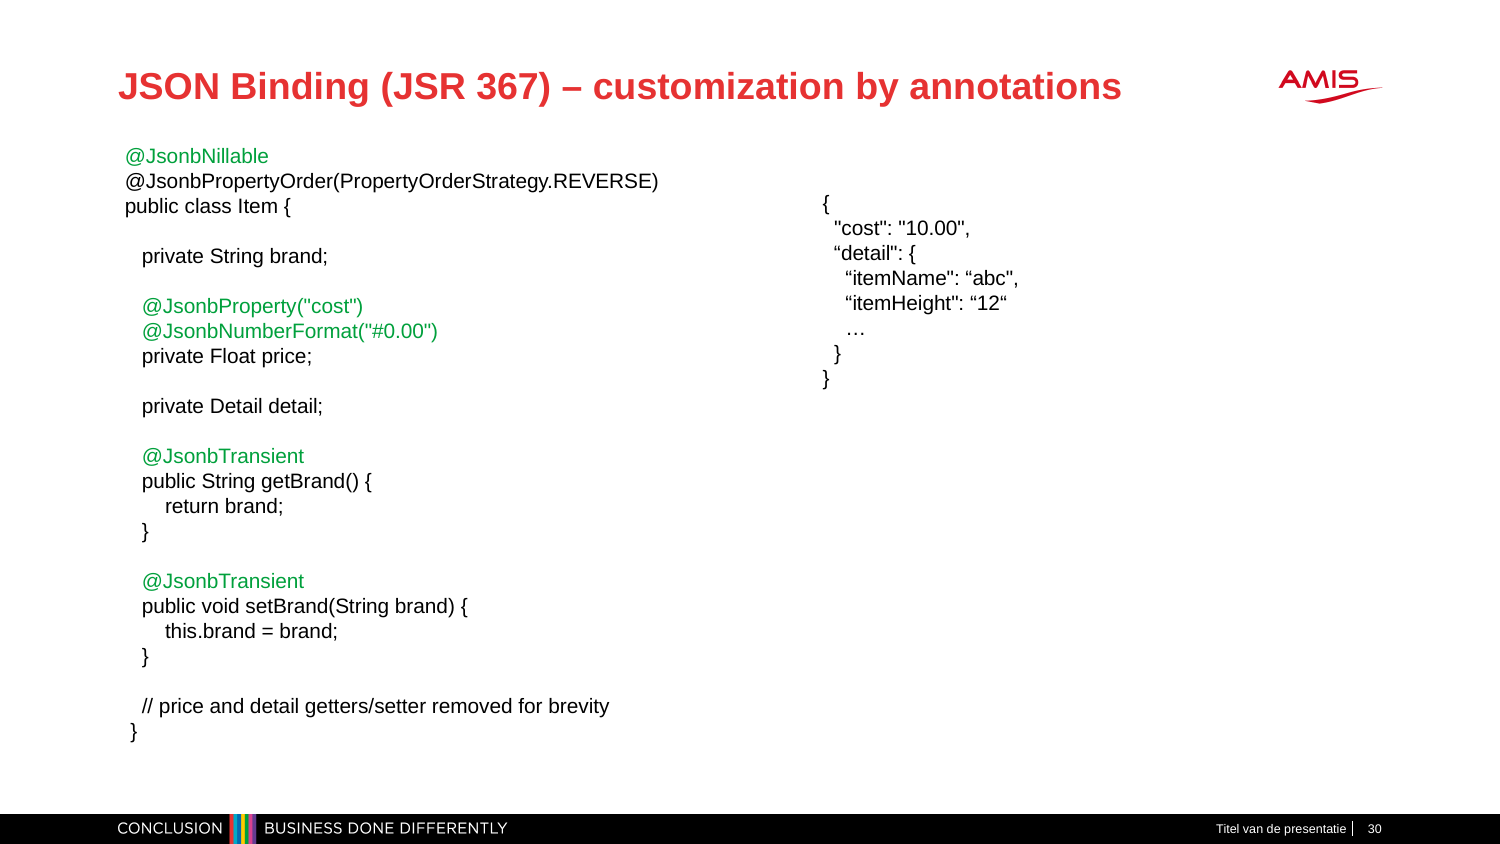

# JSON Binding (JSR 367) – customization by annotations
@JsonbNillable
@JsonbPropertyOrder(PropertyOrderStrategy.REVERSE)
public class Item {

   private String brand;

   @JsonbProperty("cost")
   @JsonbNumberFormat("#0.00")
   private Float price;

   private Detail detail;

   @JsonbTransient
   public String getBrand() {
       return brand;
   }

   @JsonbTransient
   public void setBrand(String brand) {
       this.brand = brand;
   }

   // price and detail getters/setter removed for brevity
 }

{
  "cost": "10.00",
  “detail": {
    “itemName": “abc",
    “itemHeight": “12“
    …
  }
}
Titel van de presentatie
30